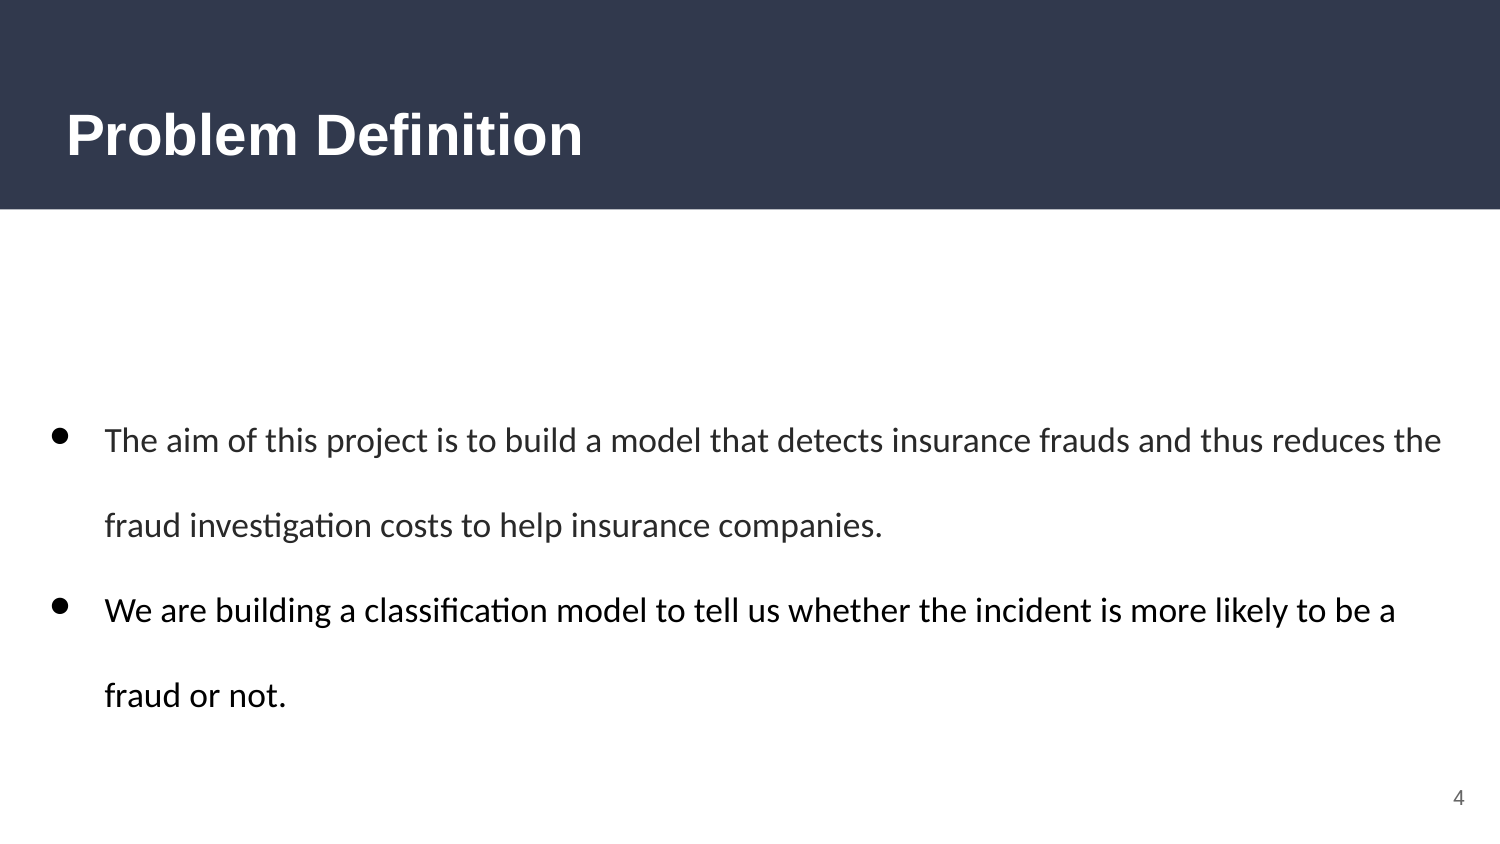

# Problem Definition

The aim of this project is to build a model that detects insurance frauds and thus reduces the fraud investigation costs to help insurance companies.
We are building a classification model to tell us whether the incident is more likely to be a fraud or not.
4